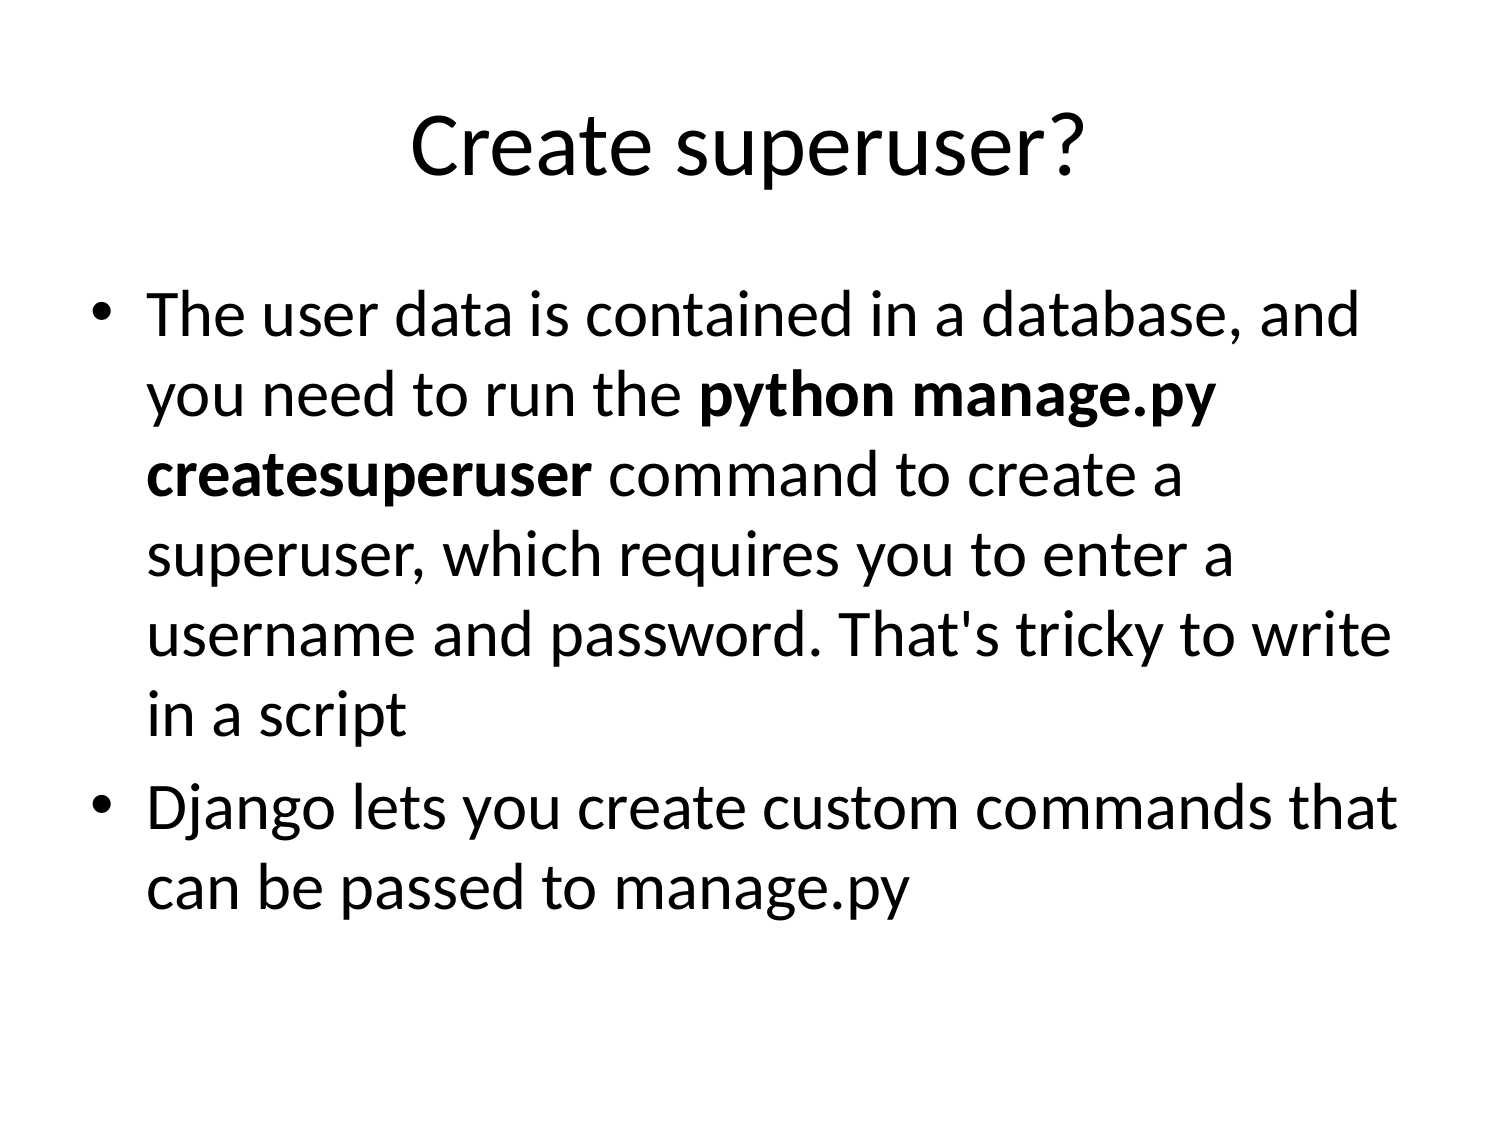

# Create superuser?
The user data is contained in a database, and you need to run the python manage.py createsuperuser command to create a superuser, which requires you to enter a username and password. That's tricky to write in a script
Django lets you create custom commands that can be passed to manage.py